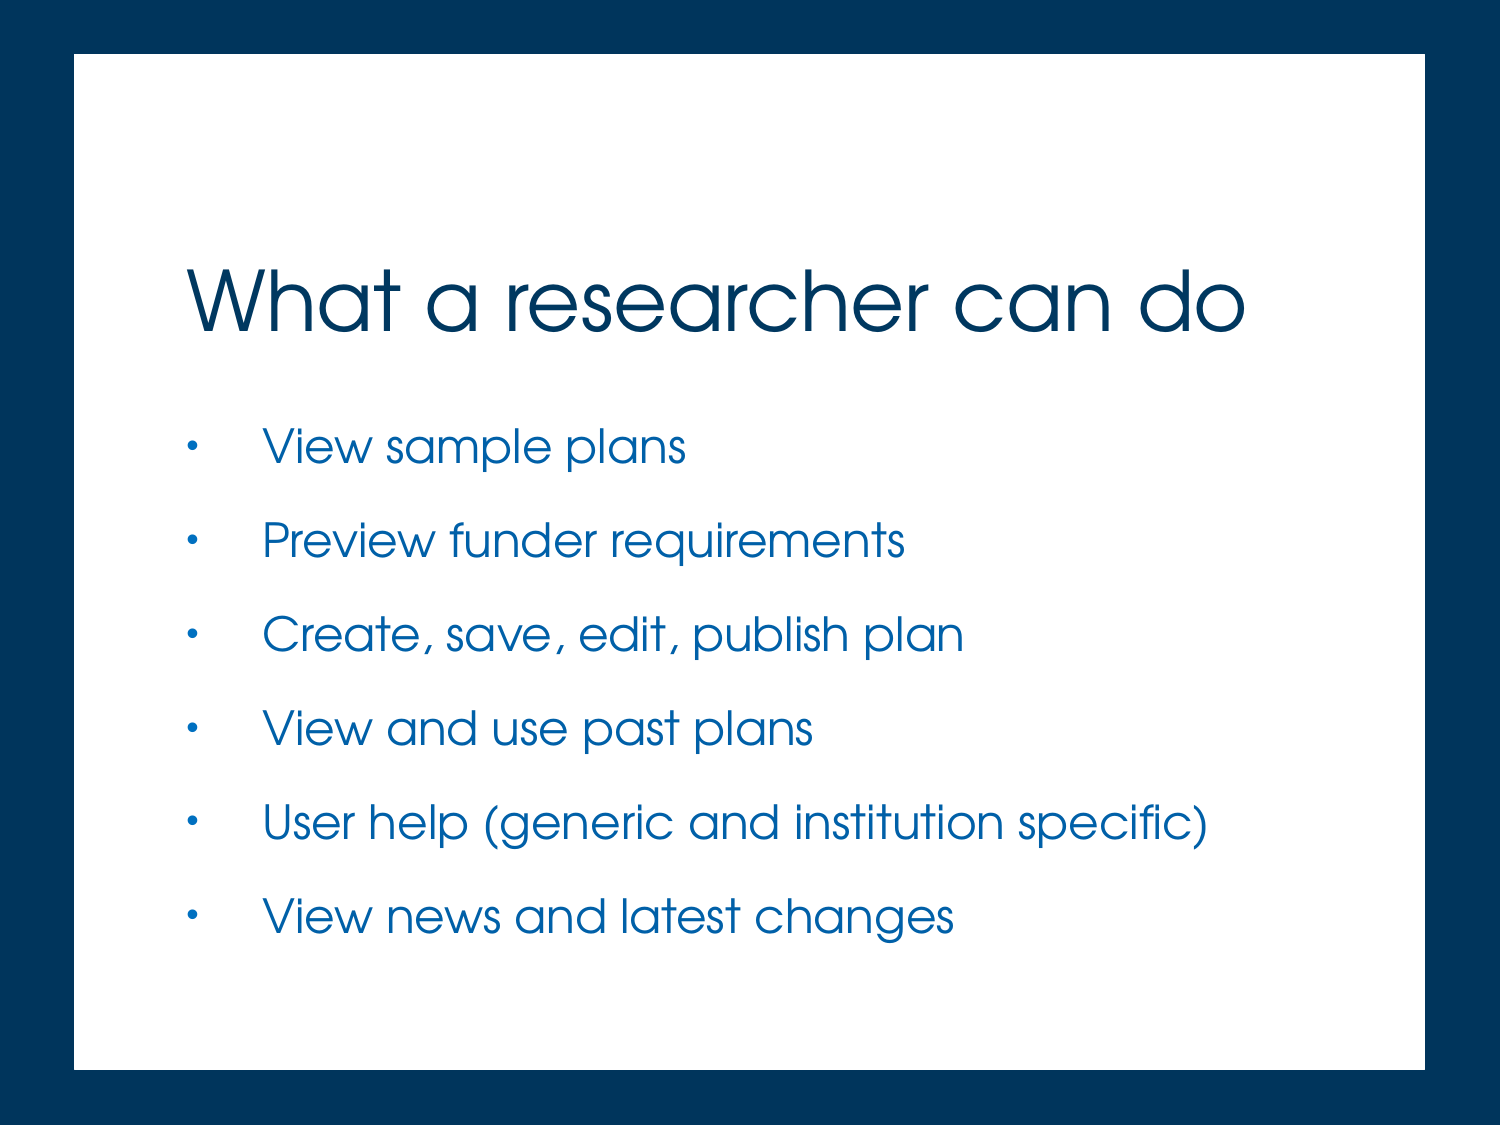

# What a researcher can do
View sample plans
Preview funder requirements
Create, save, edit, publish plan
View and use past plans
User help (generic and institution specific)
View news and latest changes